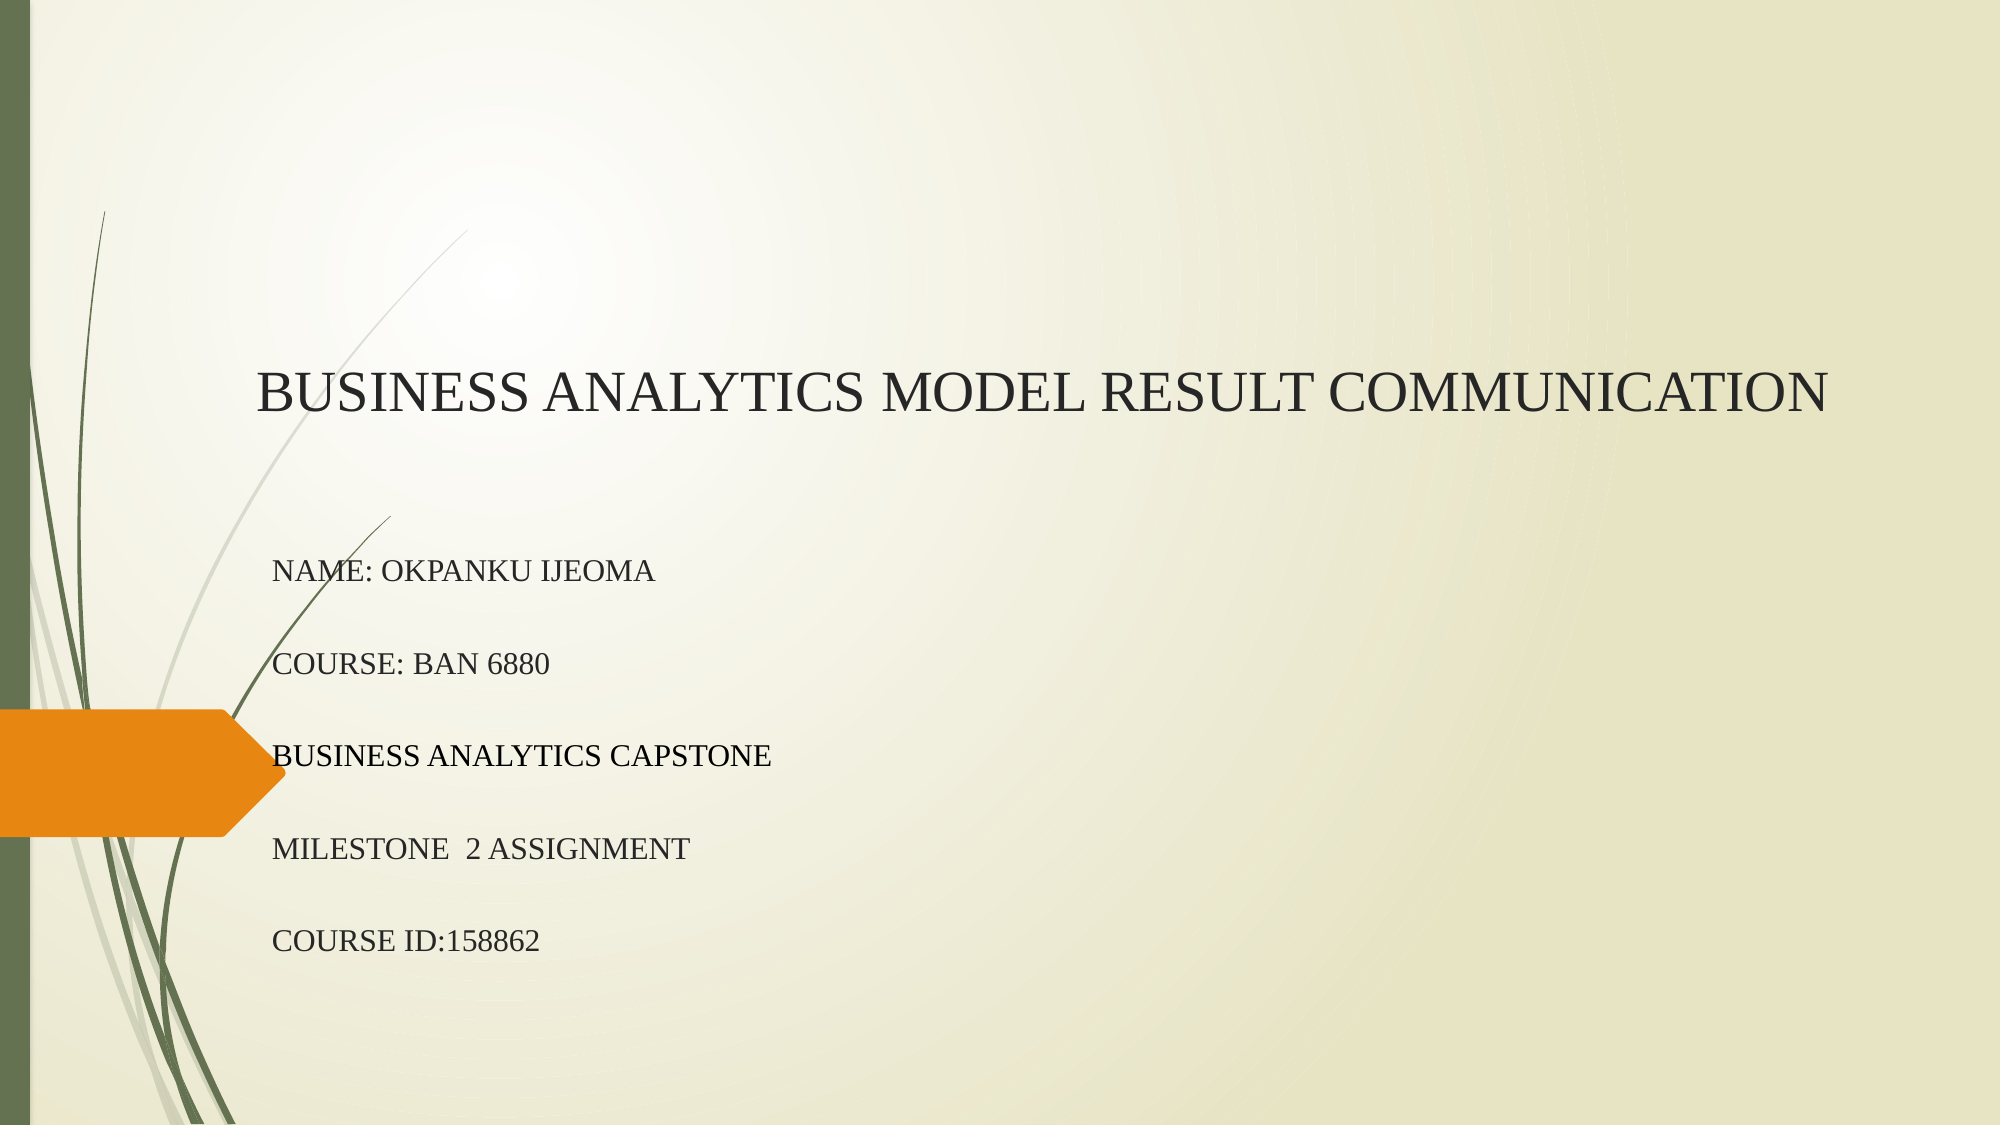

# BUSINESS ANALYTICS MODEL RESULT COMMUNICATION
NAME: OKPANKU IJEOMA
COURSE: BAN 6880
BUSINESS ANALYTICS CAPSTONE
MILESTONE  2 ASSIGNMENT
COURSE ID:158862